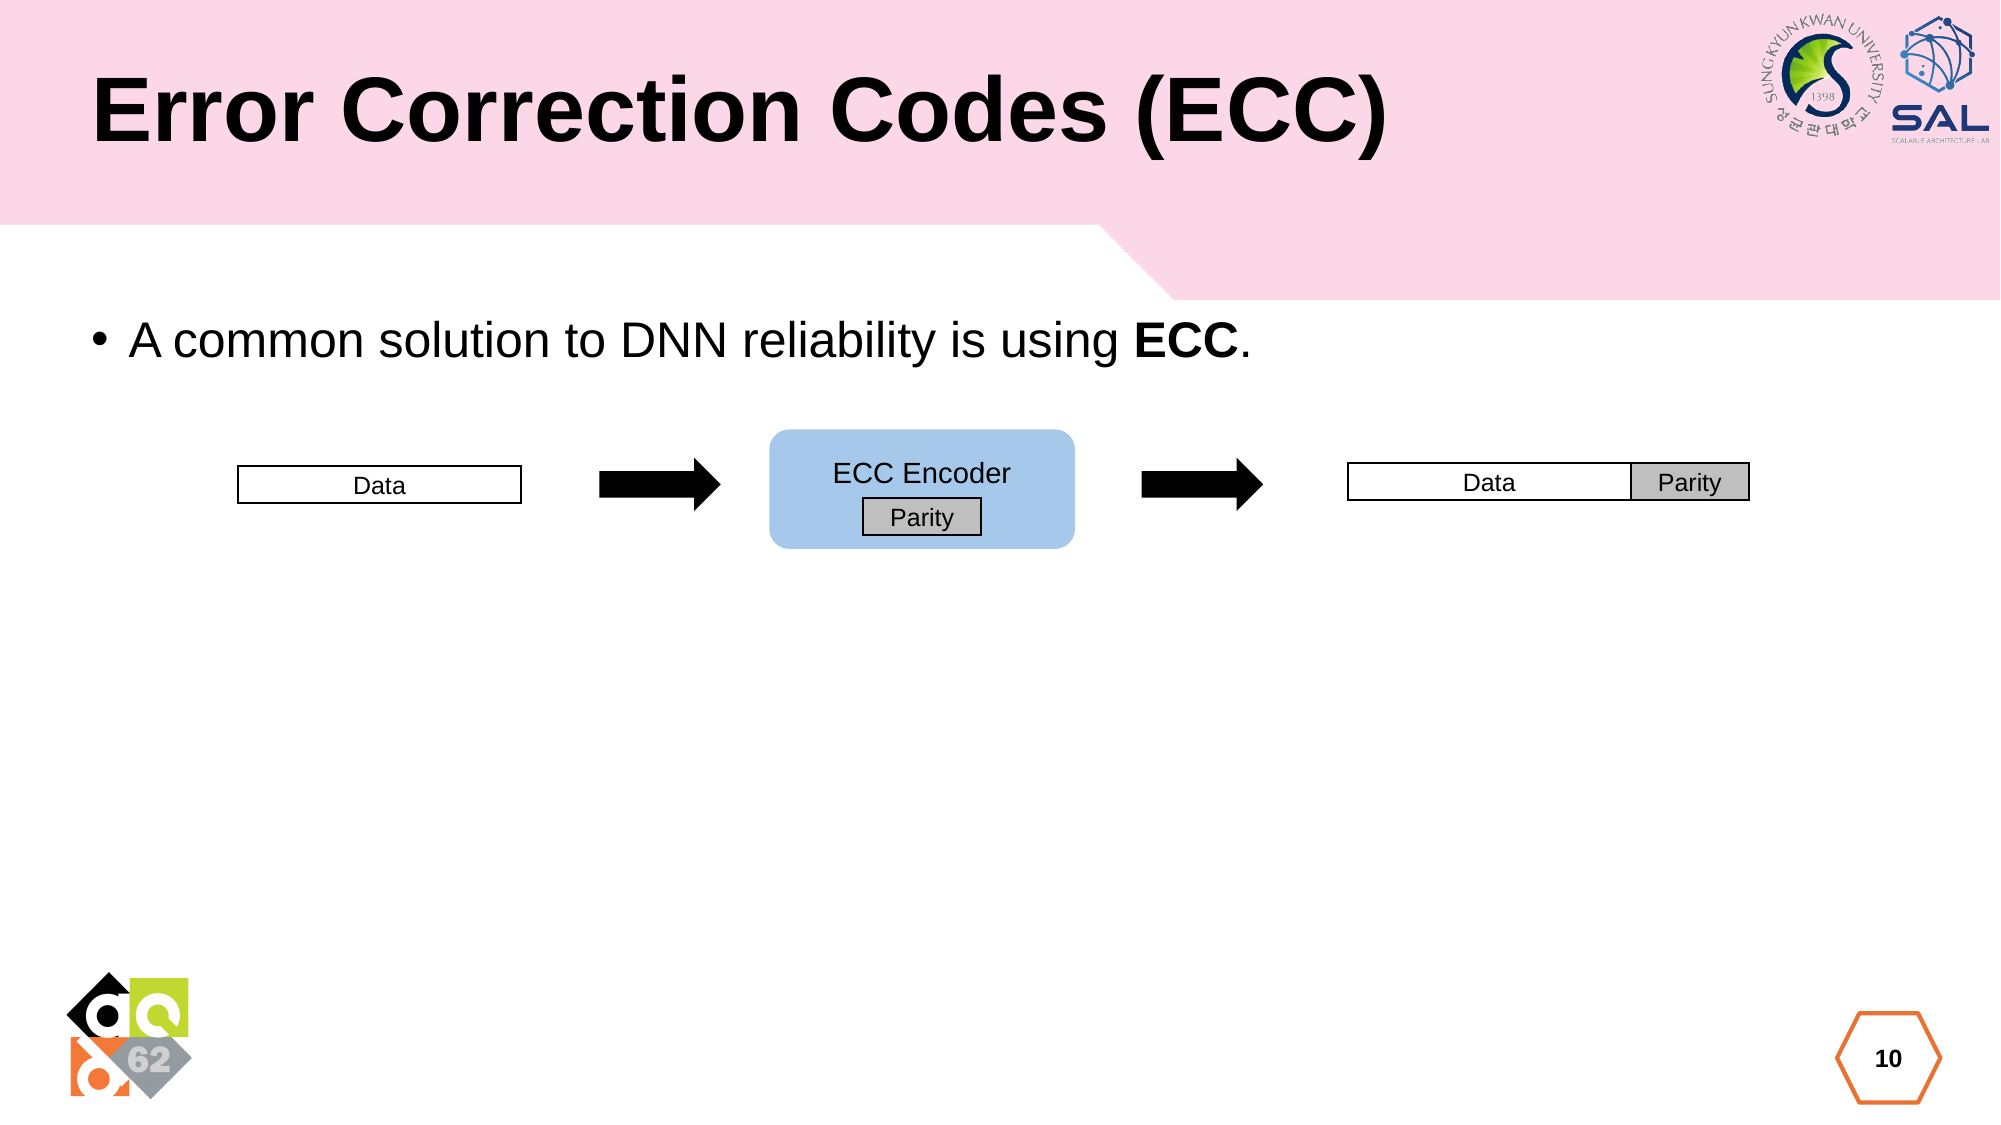

# Error Correction Codes (ECC)
A common solution to DNN reliability is using ECC.

ECC Encoder

Data
Parity
Data
Parity
10